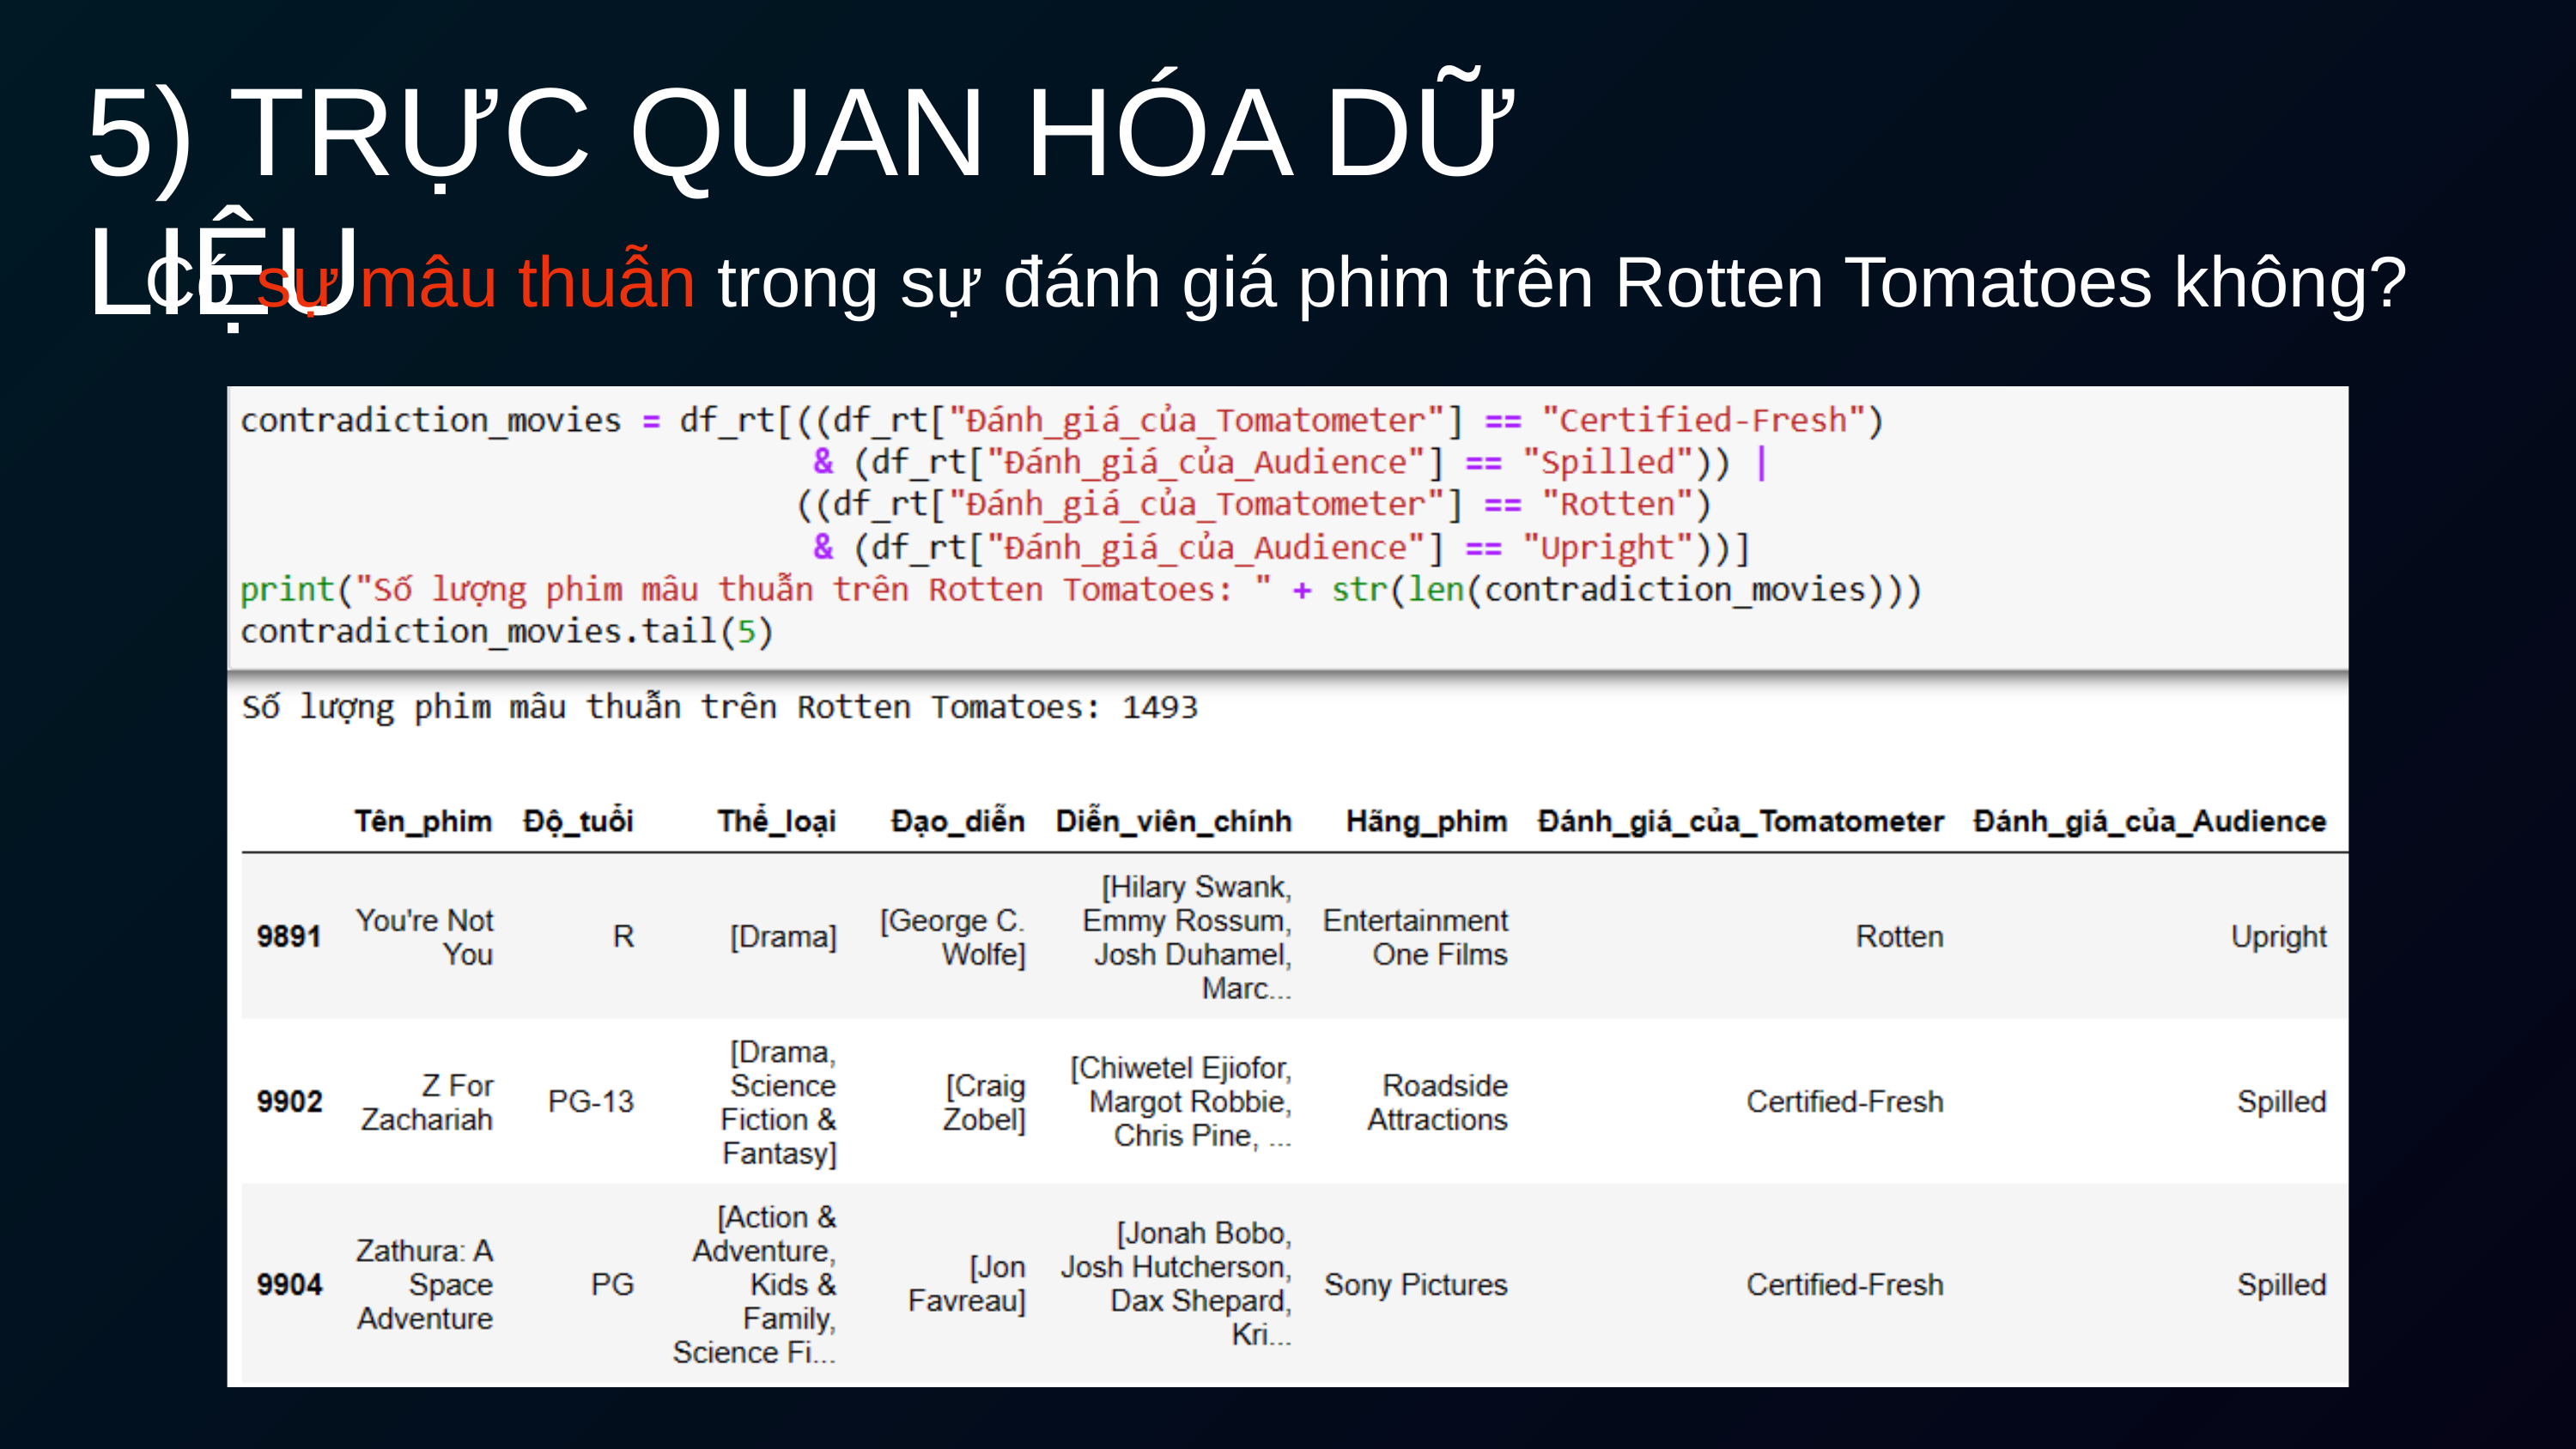

5) TRỰC QUAN HÓA DỮ LIỆU
Có sự mâu thuẫn trong sự đánh giá phim trên Rotten Tomatoes không?